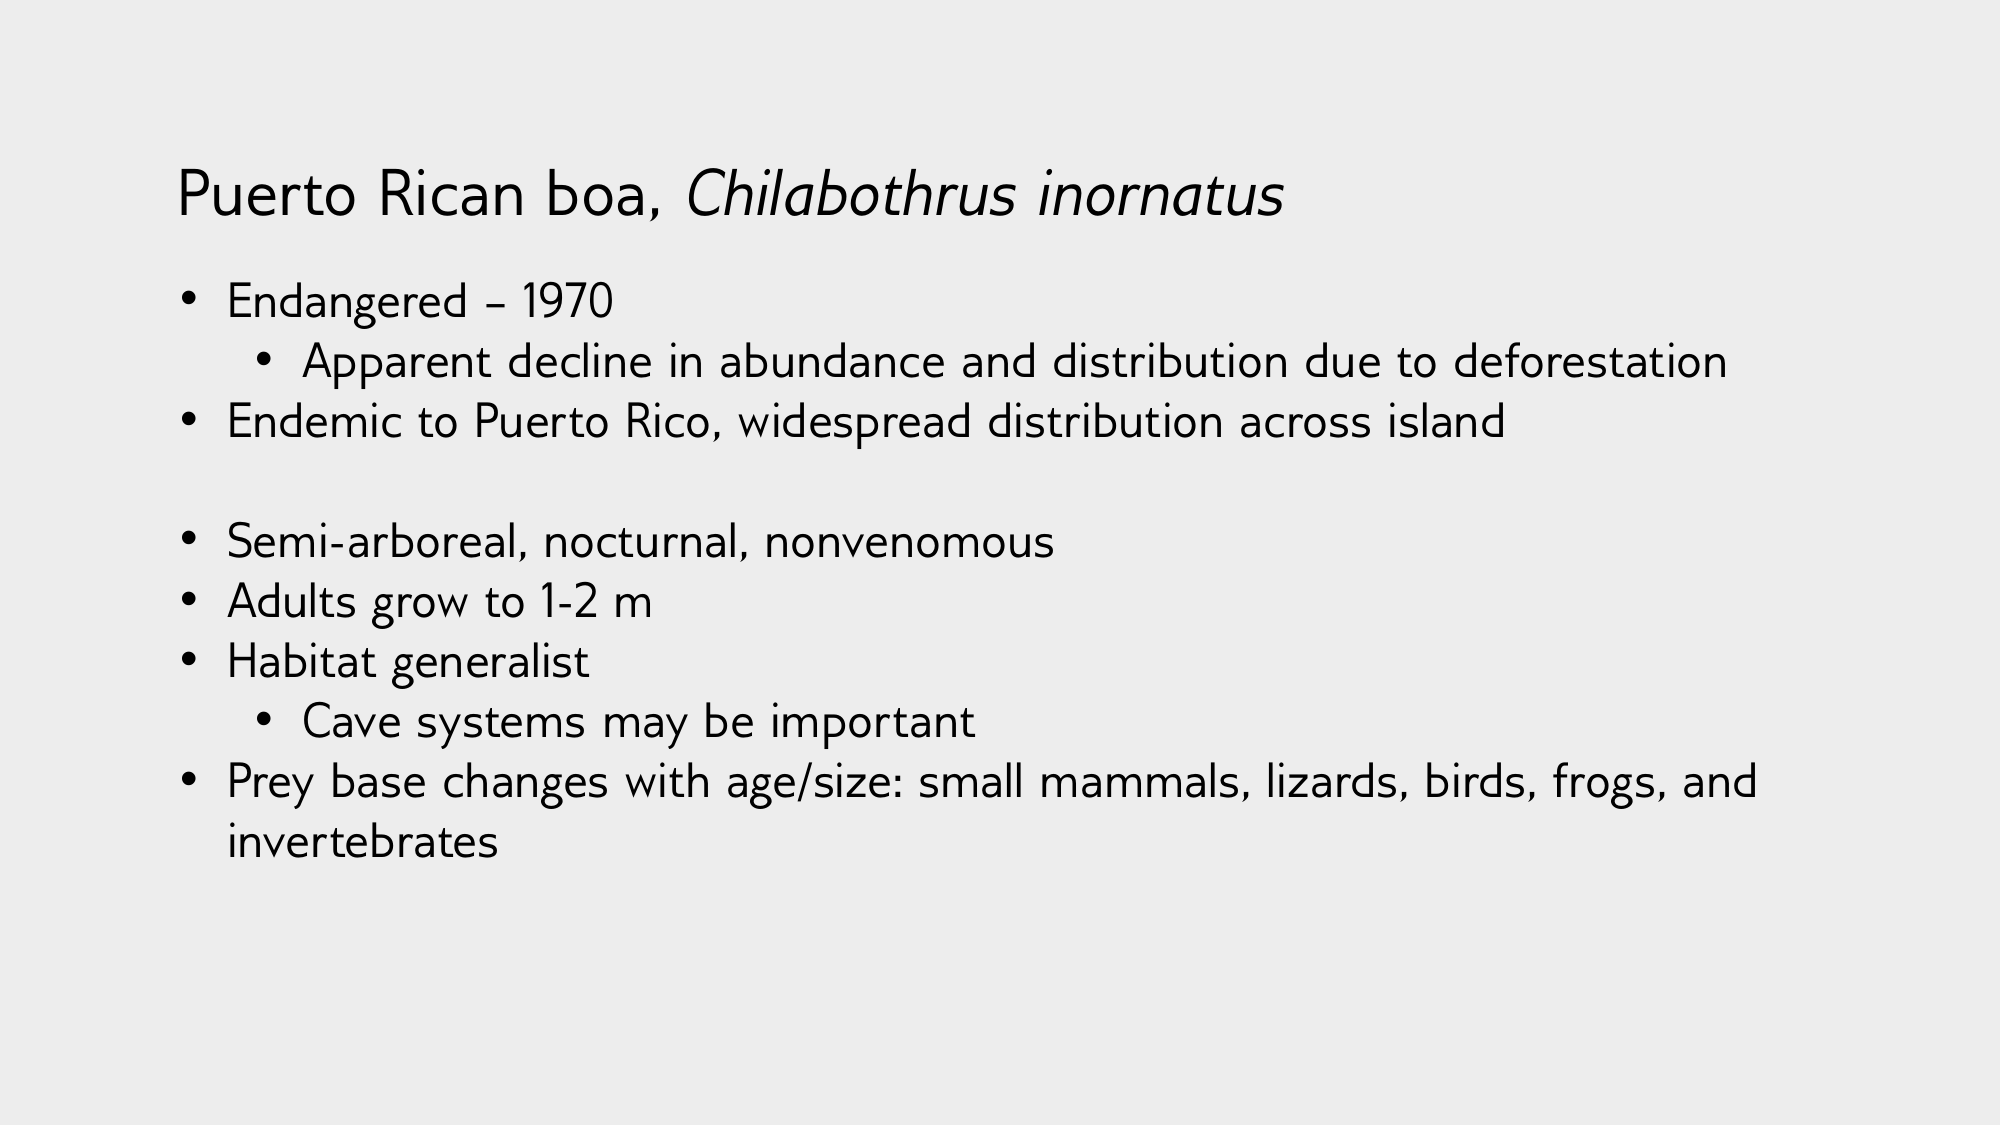

Puerto Rican boa, Chilabothrus inornatus
Endangered – 1970
Apparent decline in abundance and distribution due to deforestation
Endemic to Puerto Rico, widespread distribution across island

Semi-arboreal, nocturnal, nonvenomous
Adults grow to 1-2 m
Habitat generalist
Cave systems may be important
Prey base changes with age/size: small mammals, lizards, birds, frogs, and invertebrates